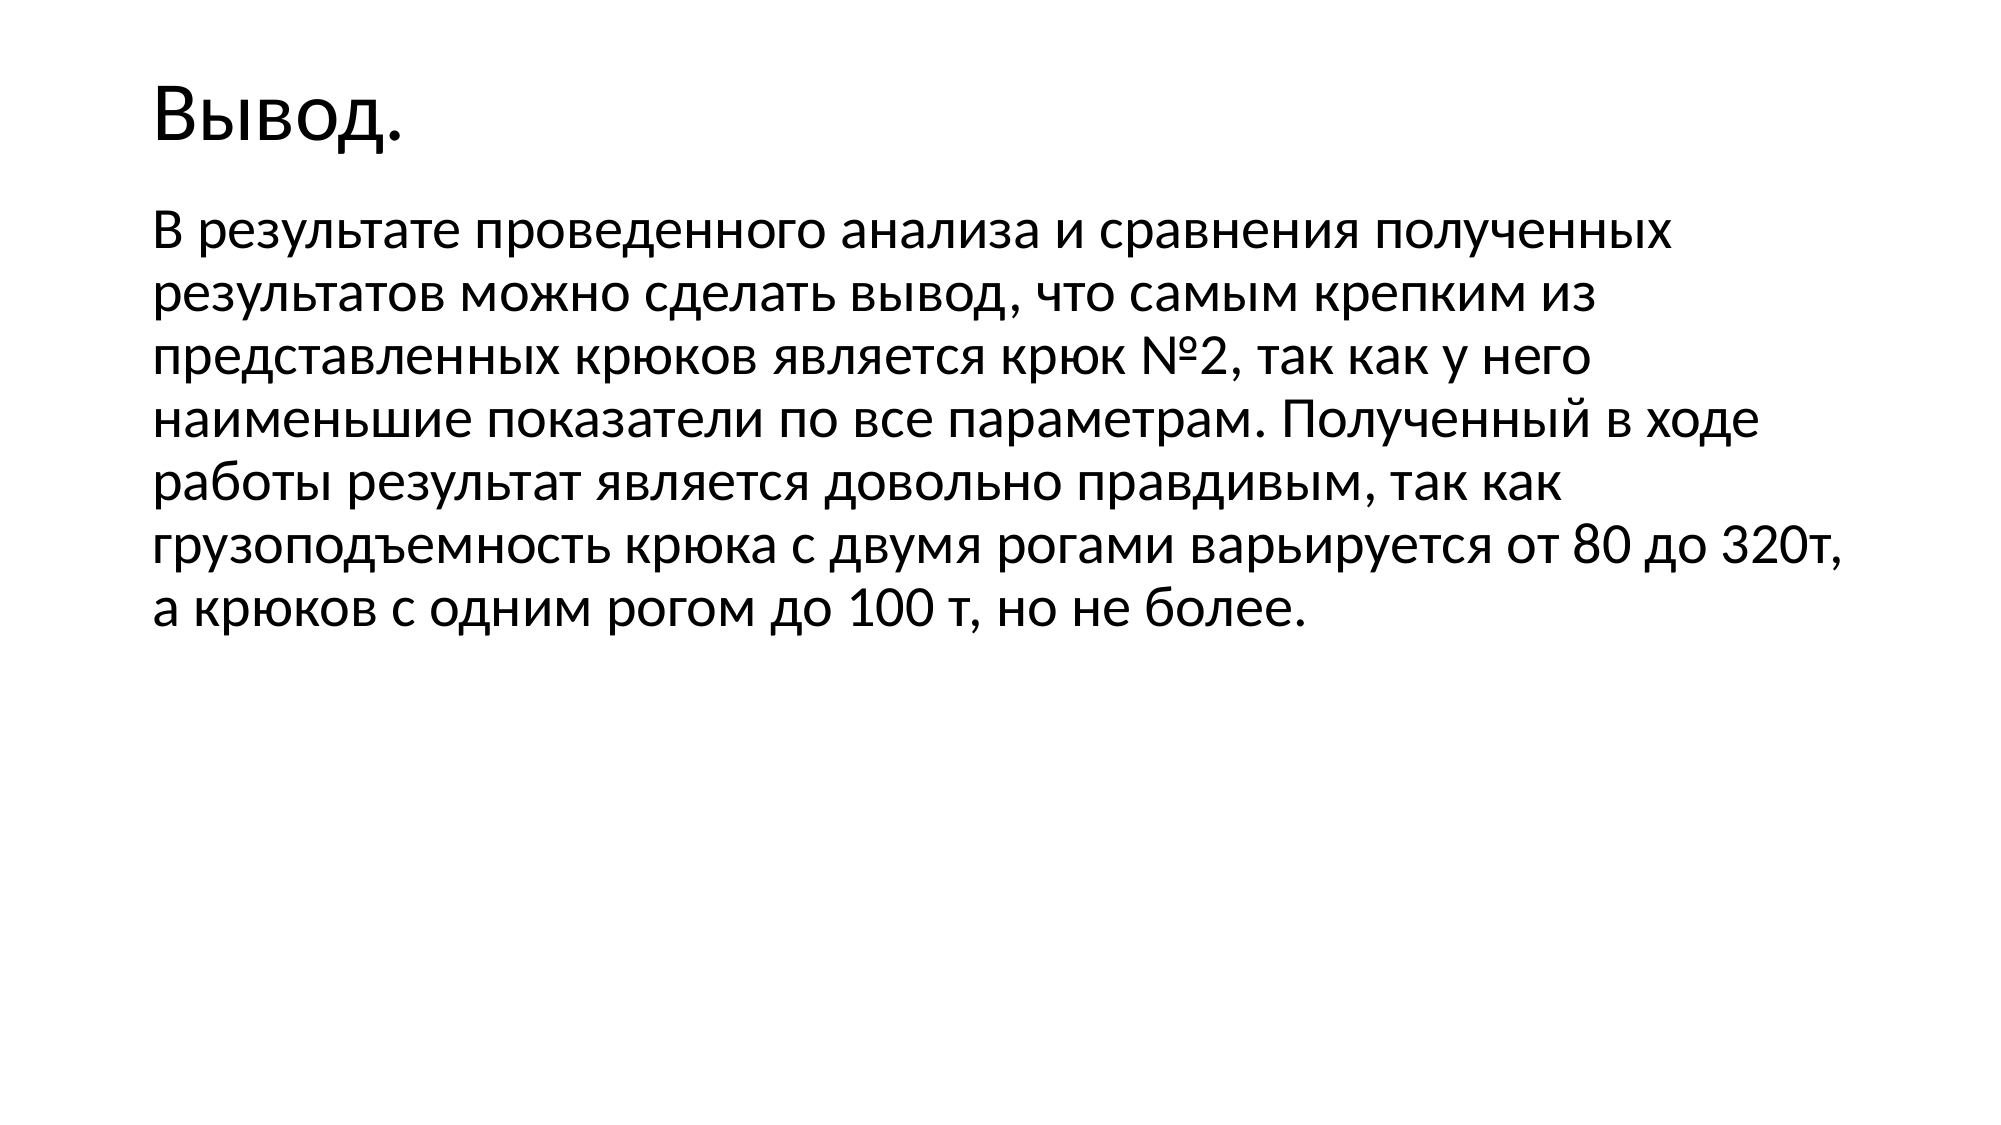

# Вывод.
В результате проведенного анализа и сравнения полученных результатов можно сделать вывод, что самым крепким из представленных крюков является крюк №2, так как у него наименьшие показатели по все параметрам. Полученный в ходе работы результат является довольно правдивым, так как грузоподъемность крюка с двумя рогами варьируется от 80 до 320т, а крюков с одним рогом до 100 т, но не более.